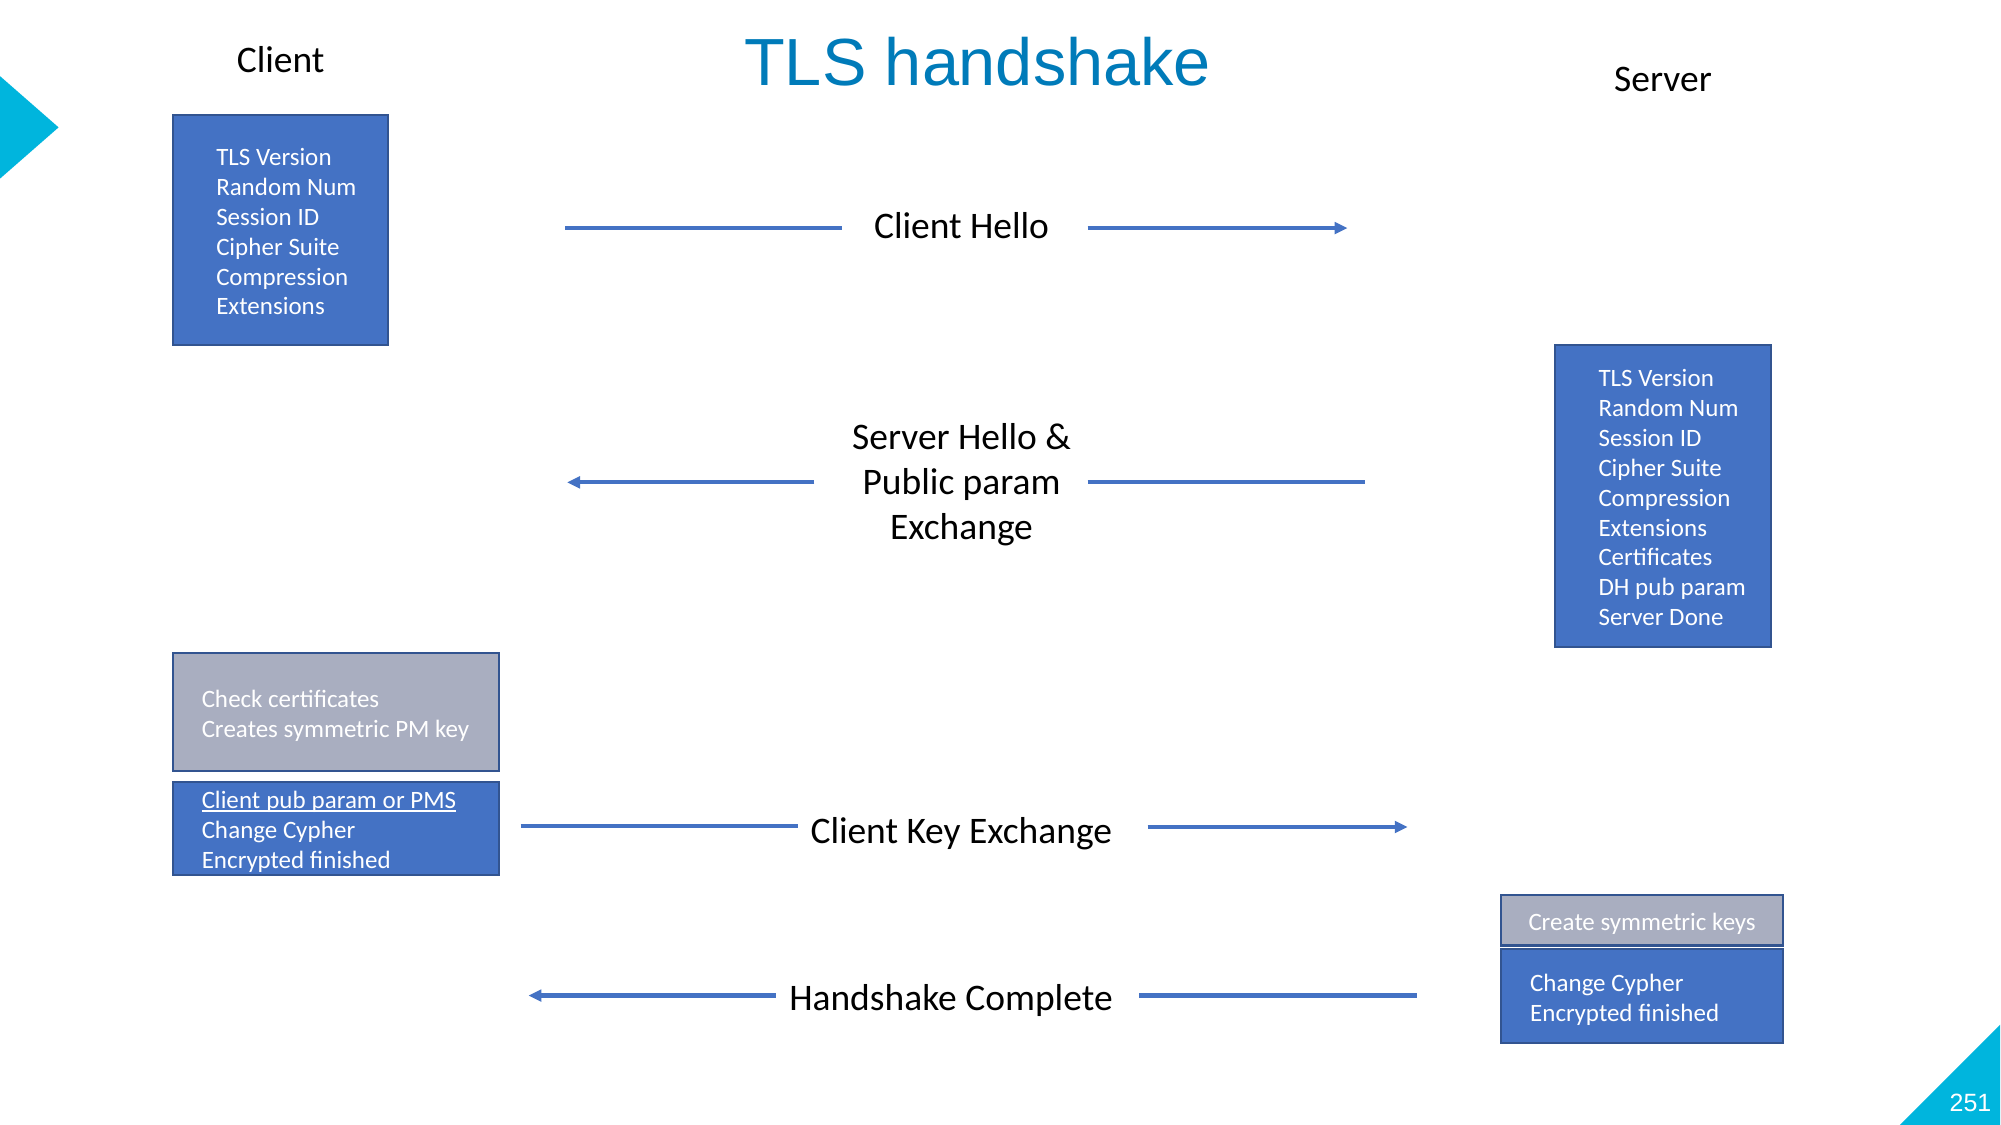

# TLS handshake
Client
Server
TLS Version
Random Num
Session ID
Cipher Suite
Compression
Extensions
Client Hello
TLS Version
Random Num
Session ID
Cipher Suite
Compression
Extensions
Certificates
DH pub param
Server Done
Server Hello & Public param Exchange
Check certificates
Creates symmetric PM key
Client pub param or PMS
Change Cypher
Encrypted finished
Client Key Exchange
Create symmetric keys
Change Cypher
Encrypted finished
Handshake Complete
251